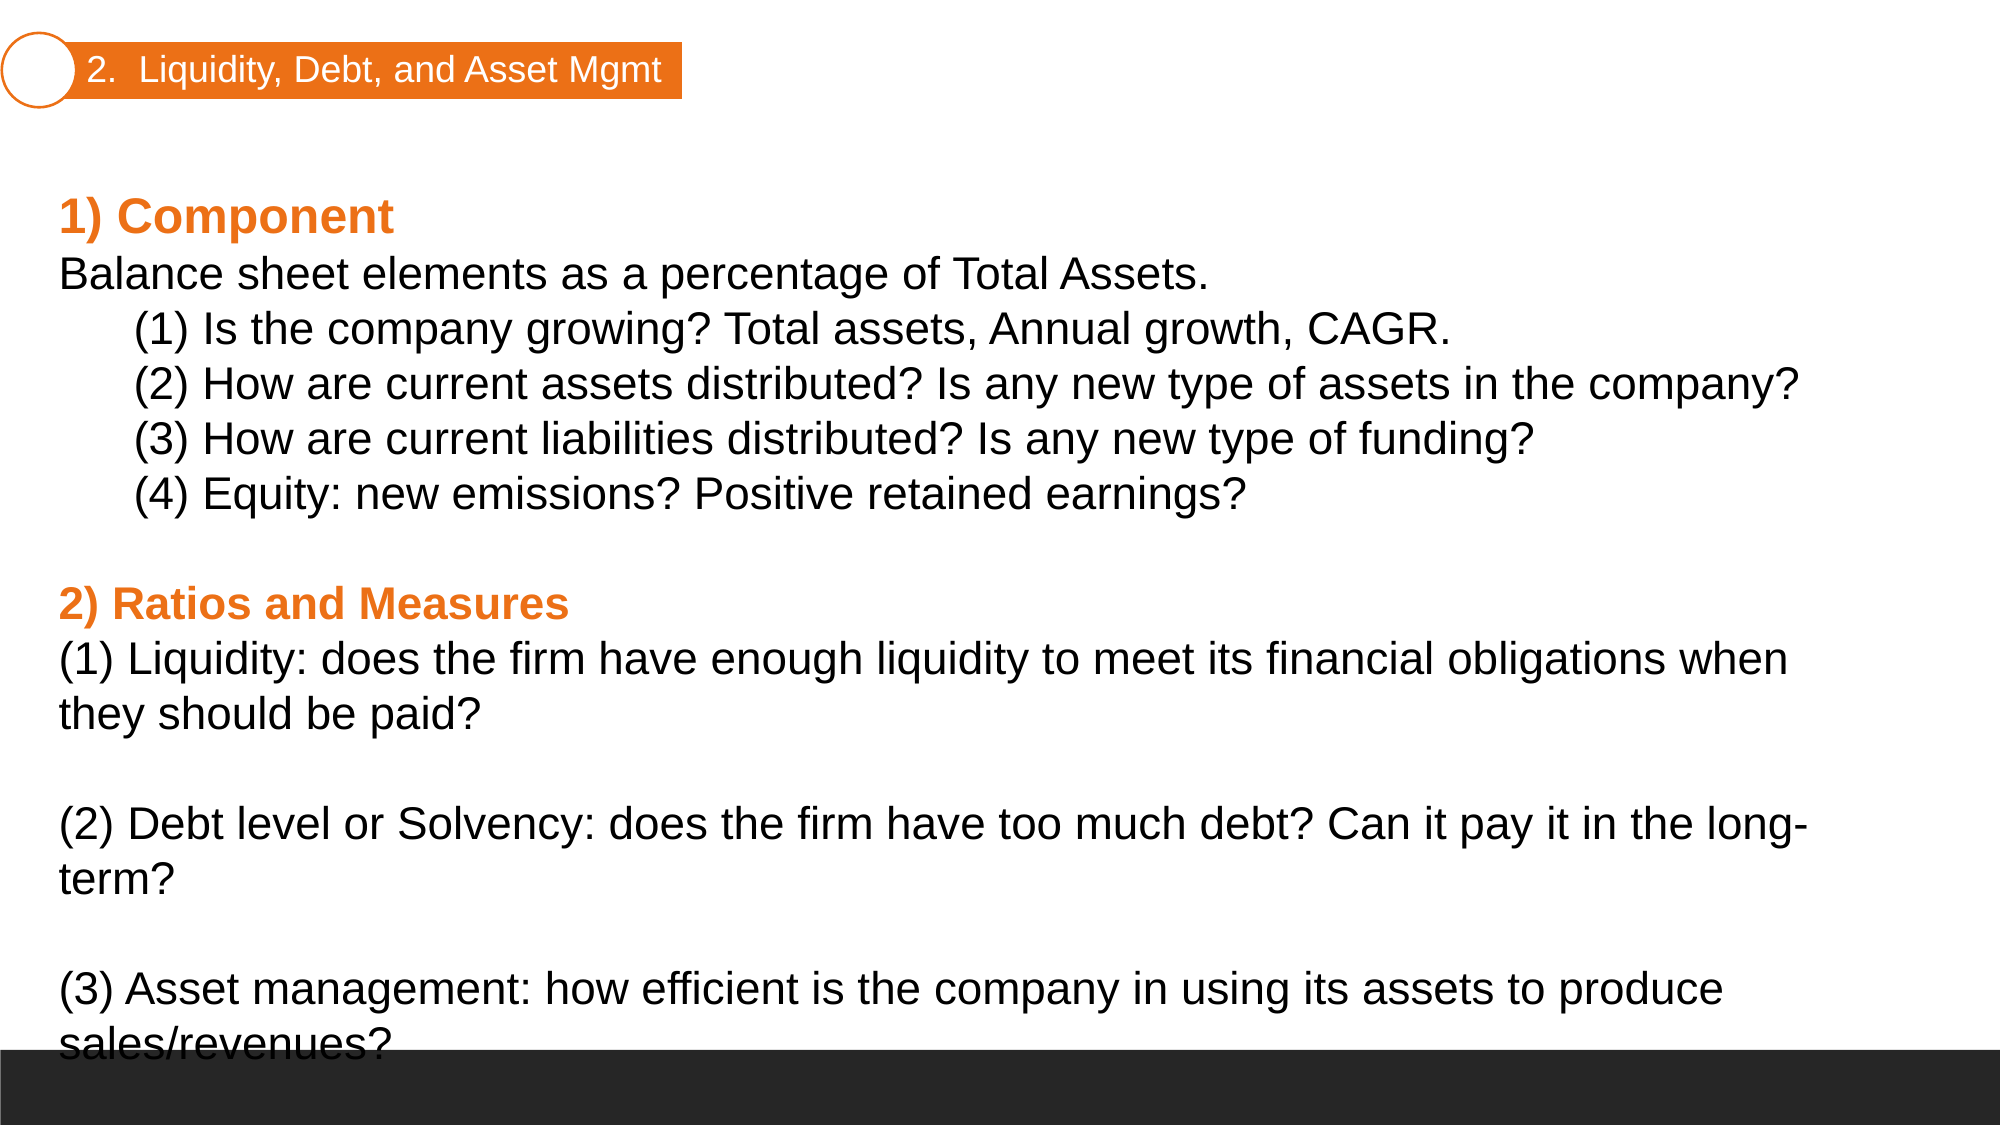

2.  Liquidity, Debt, and Asset Mgmt

1. Context and type of analyses
1) Component
Balance sheet elements as a percentage of Total Assets.
(1) Is the company growing? Total assets, Annual growth, CAGR.
(2) How are current assets distributed? Is any new type of assets in the company?
(3) How are current liabilities distributed? Is any new type of funding?
(4) Equity: new emissions? Positive retained earnings?

2) Ratios and Measures
(1) Liquidity: does the firm have enough liquidity to meet its financial obligations when they should be paid?

(2) Debt level or Solvency: does the firm have too much debt? Can it pay it in the long-term?

(3) Asset management: how efficient is the company in using its assets to produce sales/revenues?

3. Income and Cash Flow Statement

4. Notes and Auditor Reports